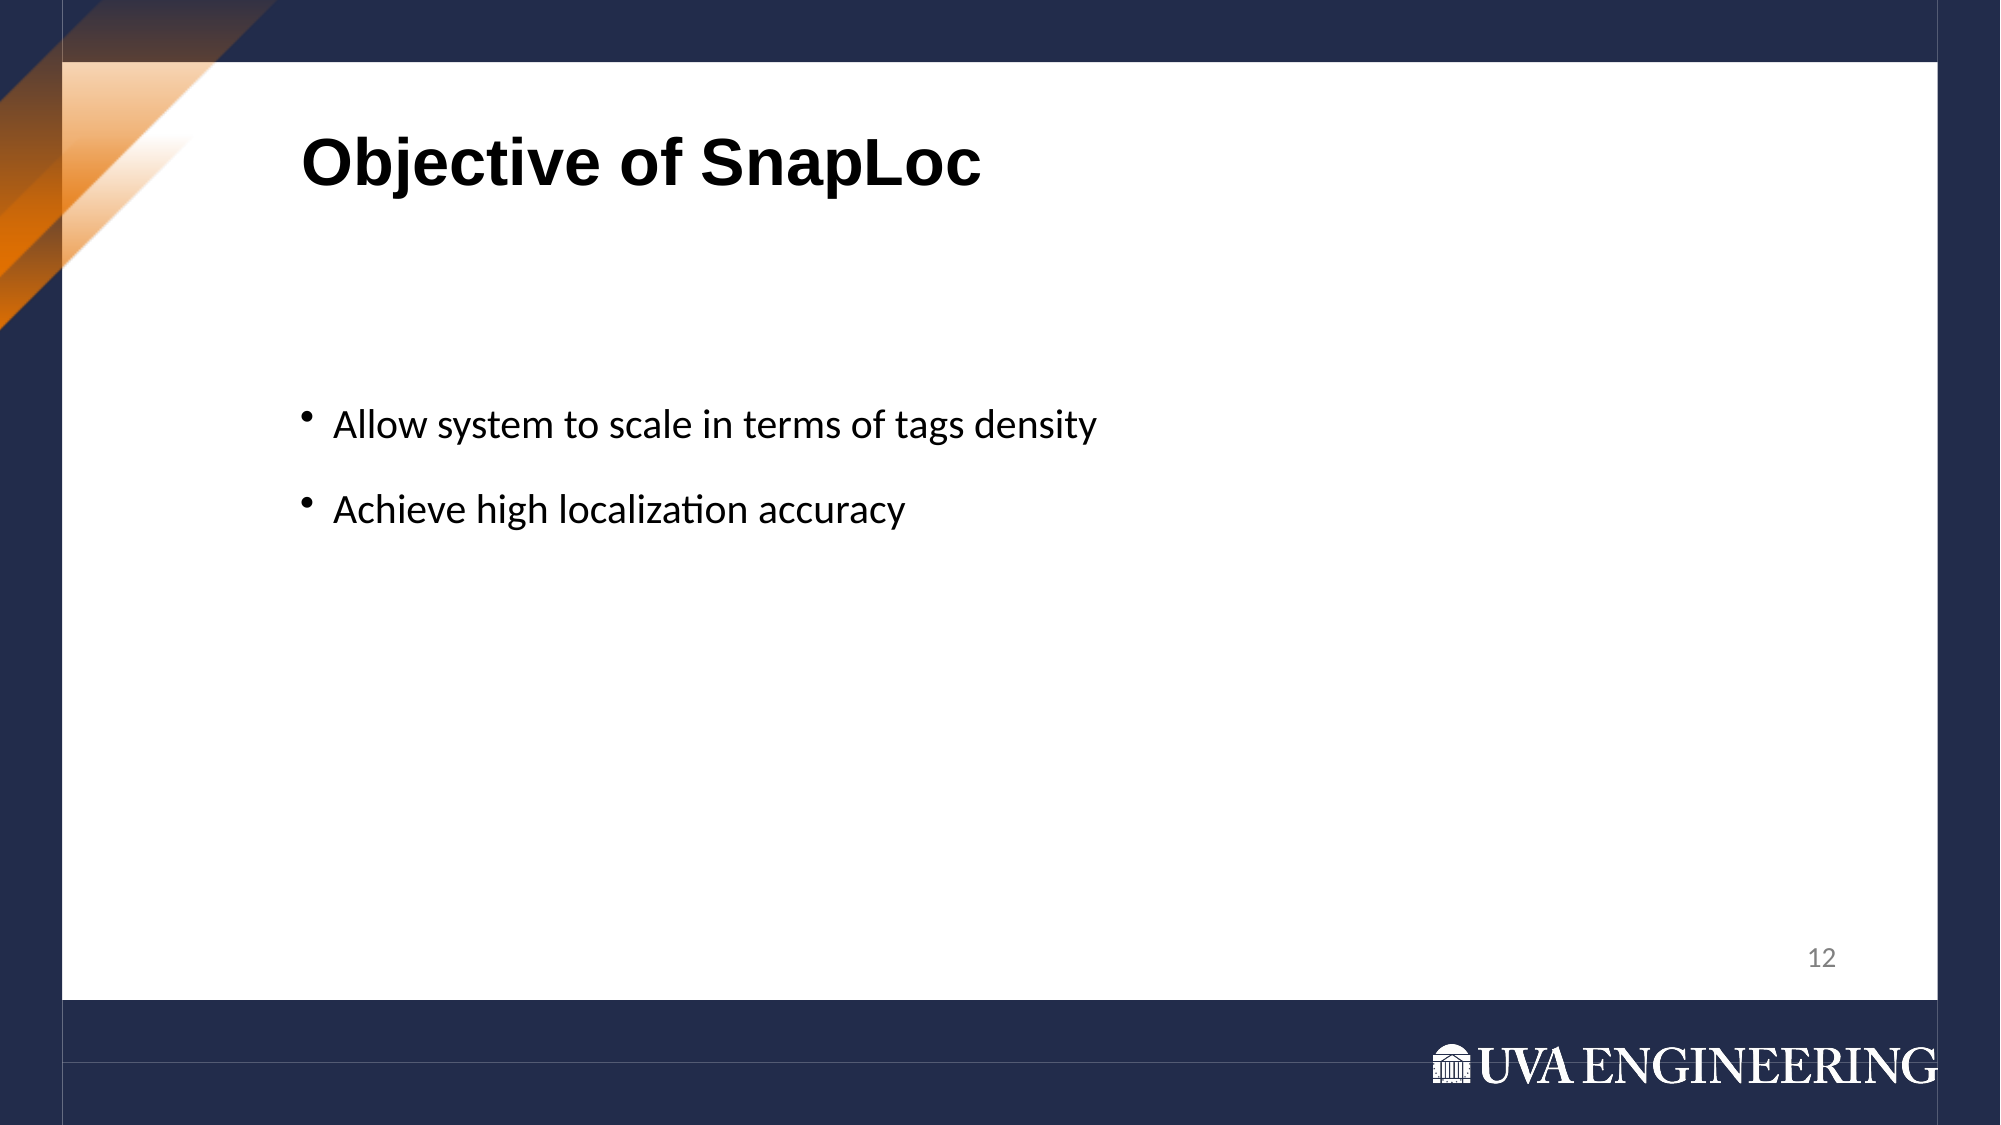

Objective of SnapLoc
Allow system to scale in terms of tags density
Achieve high localization accuracy
12